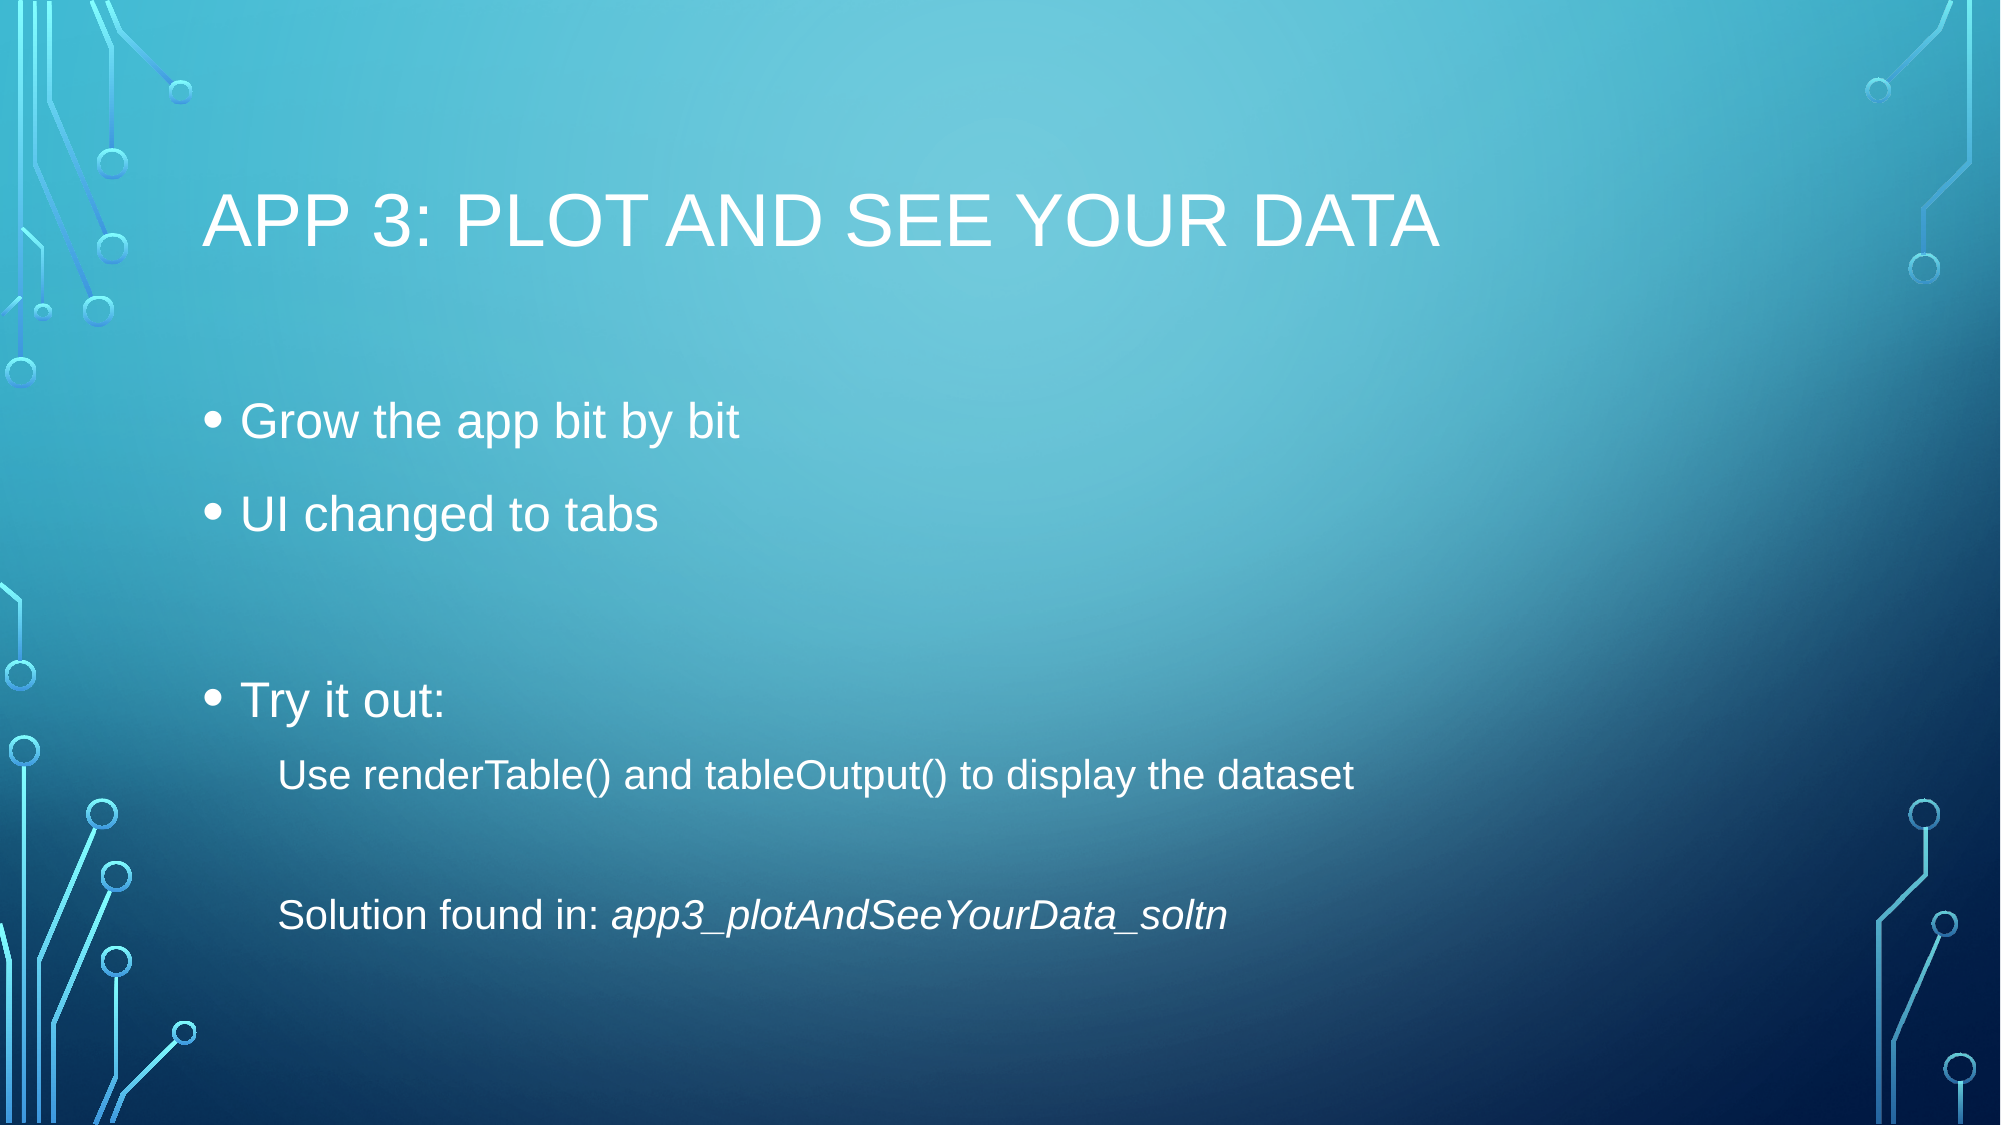

# App 3: Plot and see Your data
Grow the app bit by bit
UI changed to tabs

Try it out:
Use renderTable() and tableOutput() to display the dataset

Solution found in: app3_plotAndSeeYourData_soltn